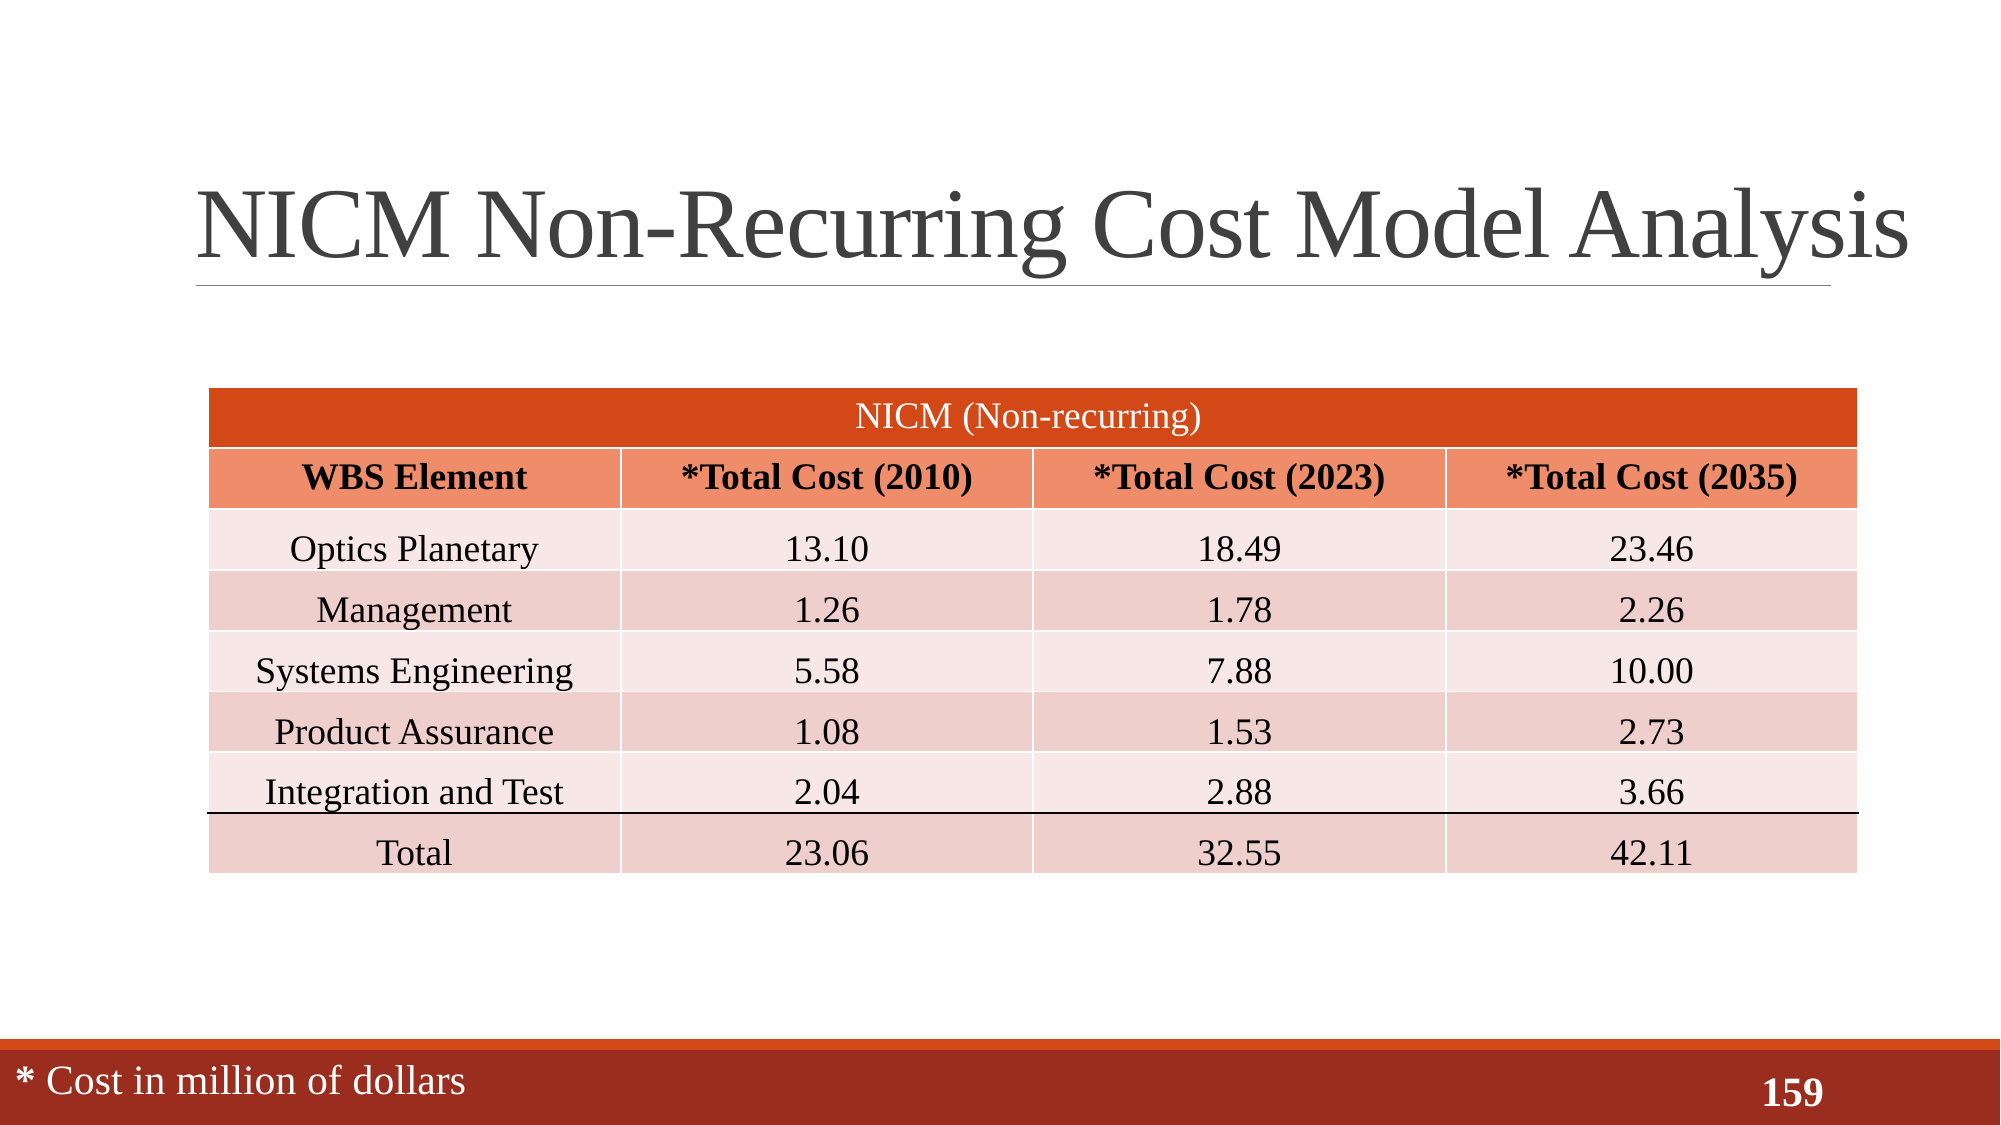

# NICM Non-Recurring Cost Model Analysis
| NICM (Non-recurring) |  |  |  |
| --- | --- | --- | --- |
| WBS Element | \*Total Cost (2010) | \*Total Cost (2023) | \*Total Cost (2035) |
| Optics Planetary | 13.10 | 18.49 | 23.46 |
| Management | 1.26 | 1.78 | 2.26 |
| Systems Engineering | 5.58 | 7.88 | 10.00 |
| Product Assurance | 1.08 | 1.53 | 2.73 |
| Integration and Test | 2.04 | 2.88 | 3.66 |
| Total | 23.06 | 32.55 | 42.11 |
* Cost in million of dollars
159